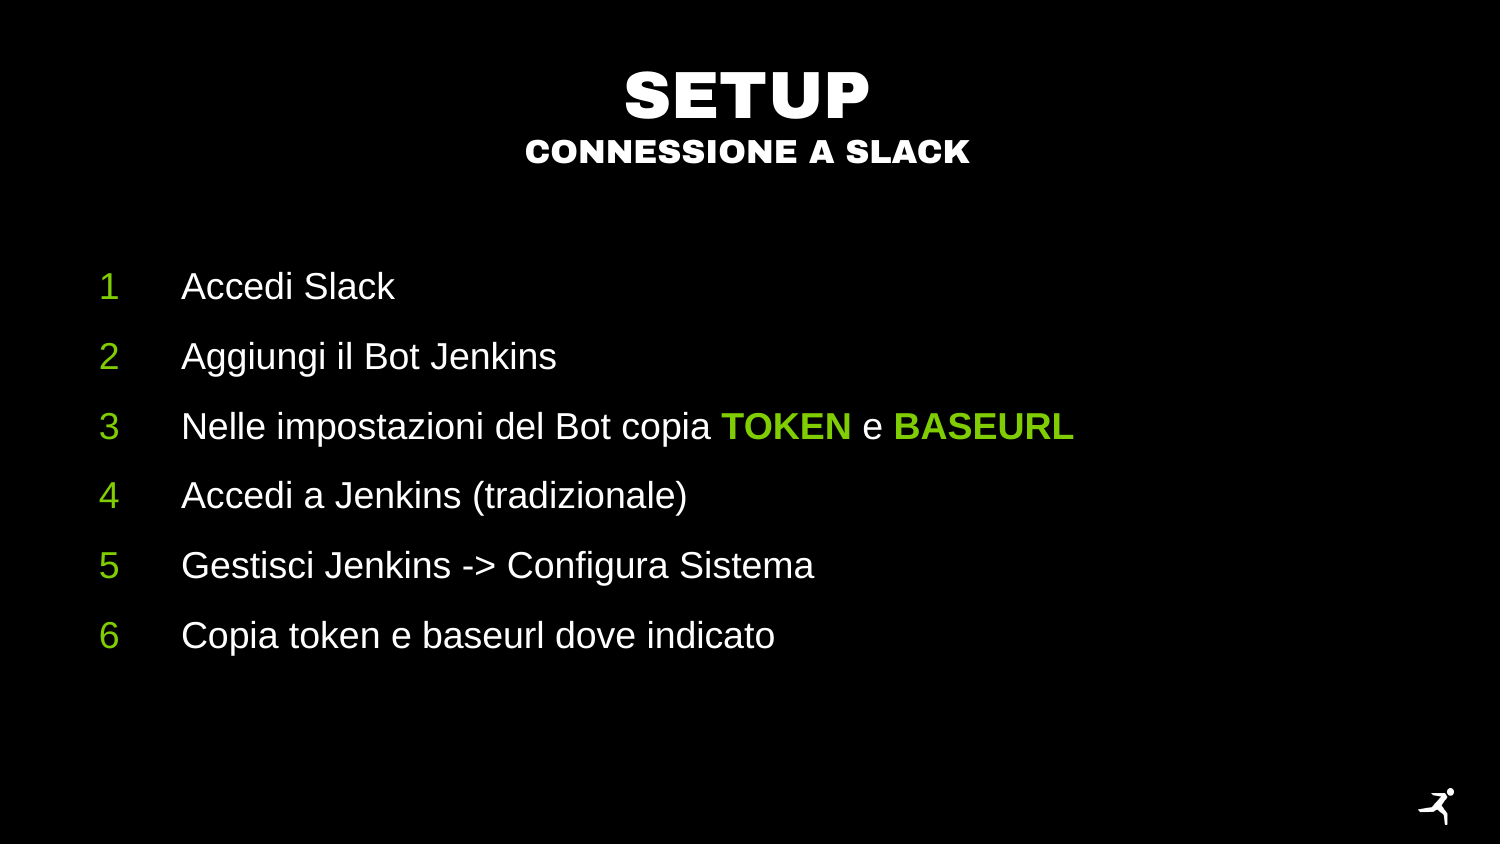

# SETUP
Connessione a slack
Accedi Slack
Aggiungi il Bot Jenkins
Nelle impostazioni del Bot copia token e baseurl
Accedi a Jenkins (tradizionale)
Gestisci Jenkins -> Configura Sistema
Copia token e baseurl dove indicato